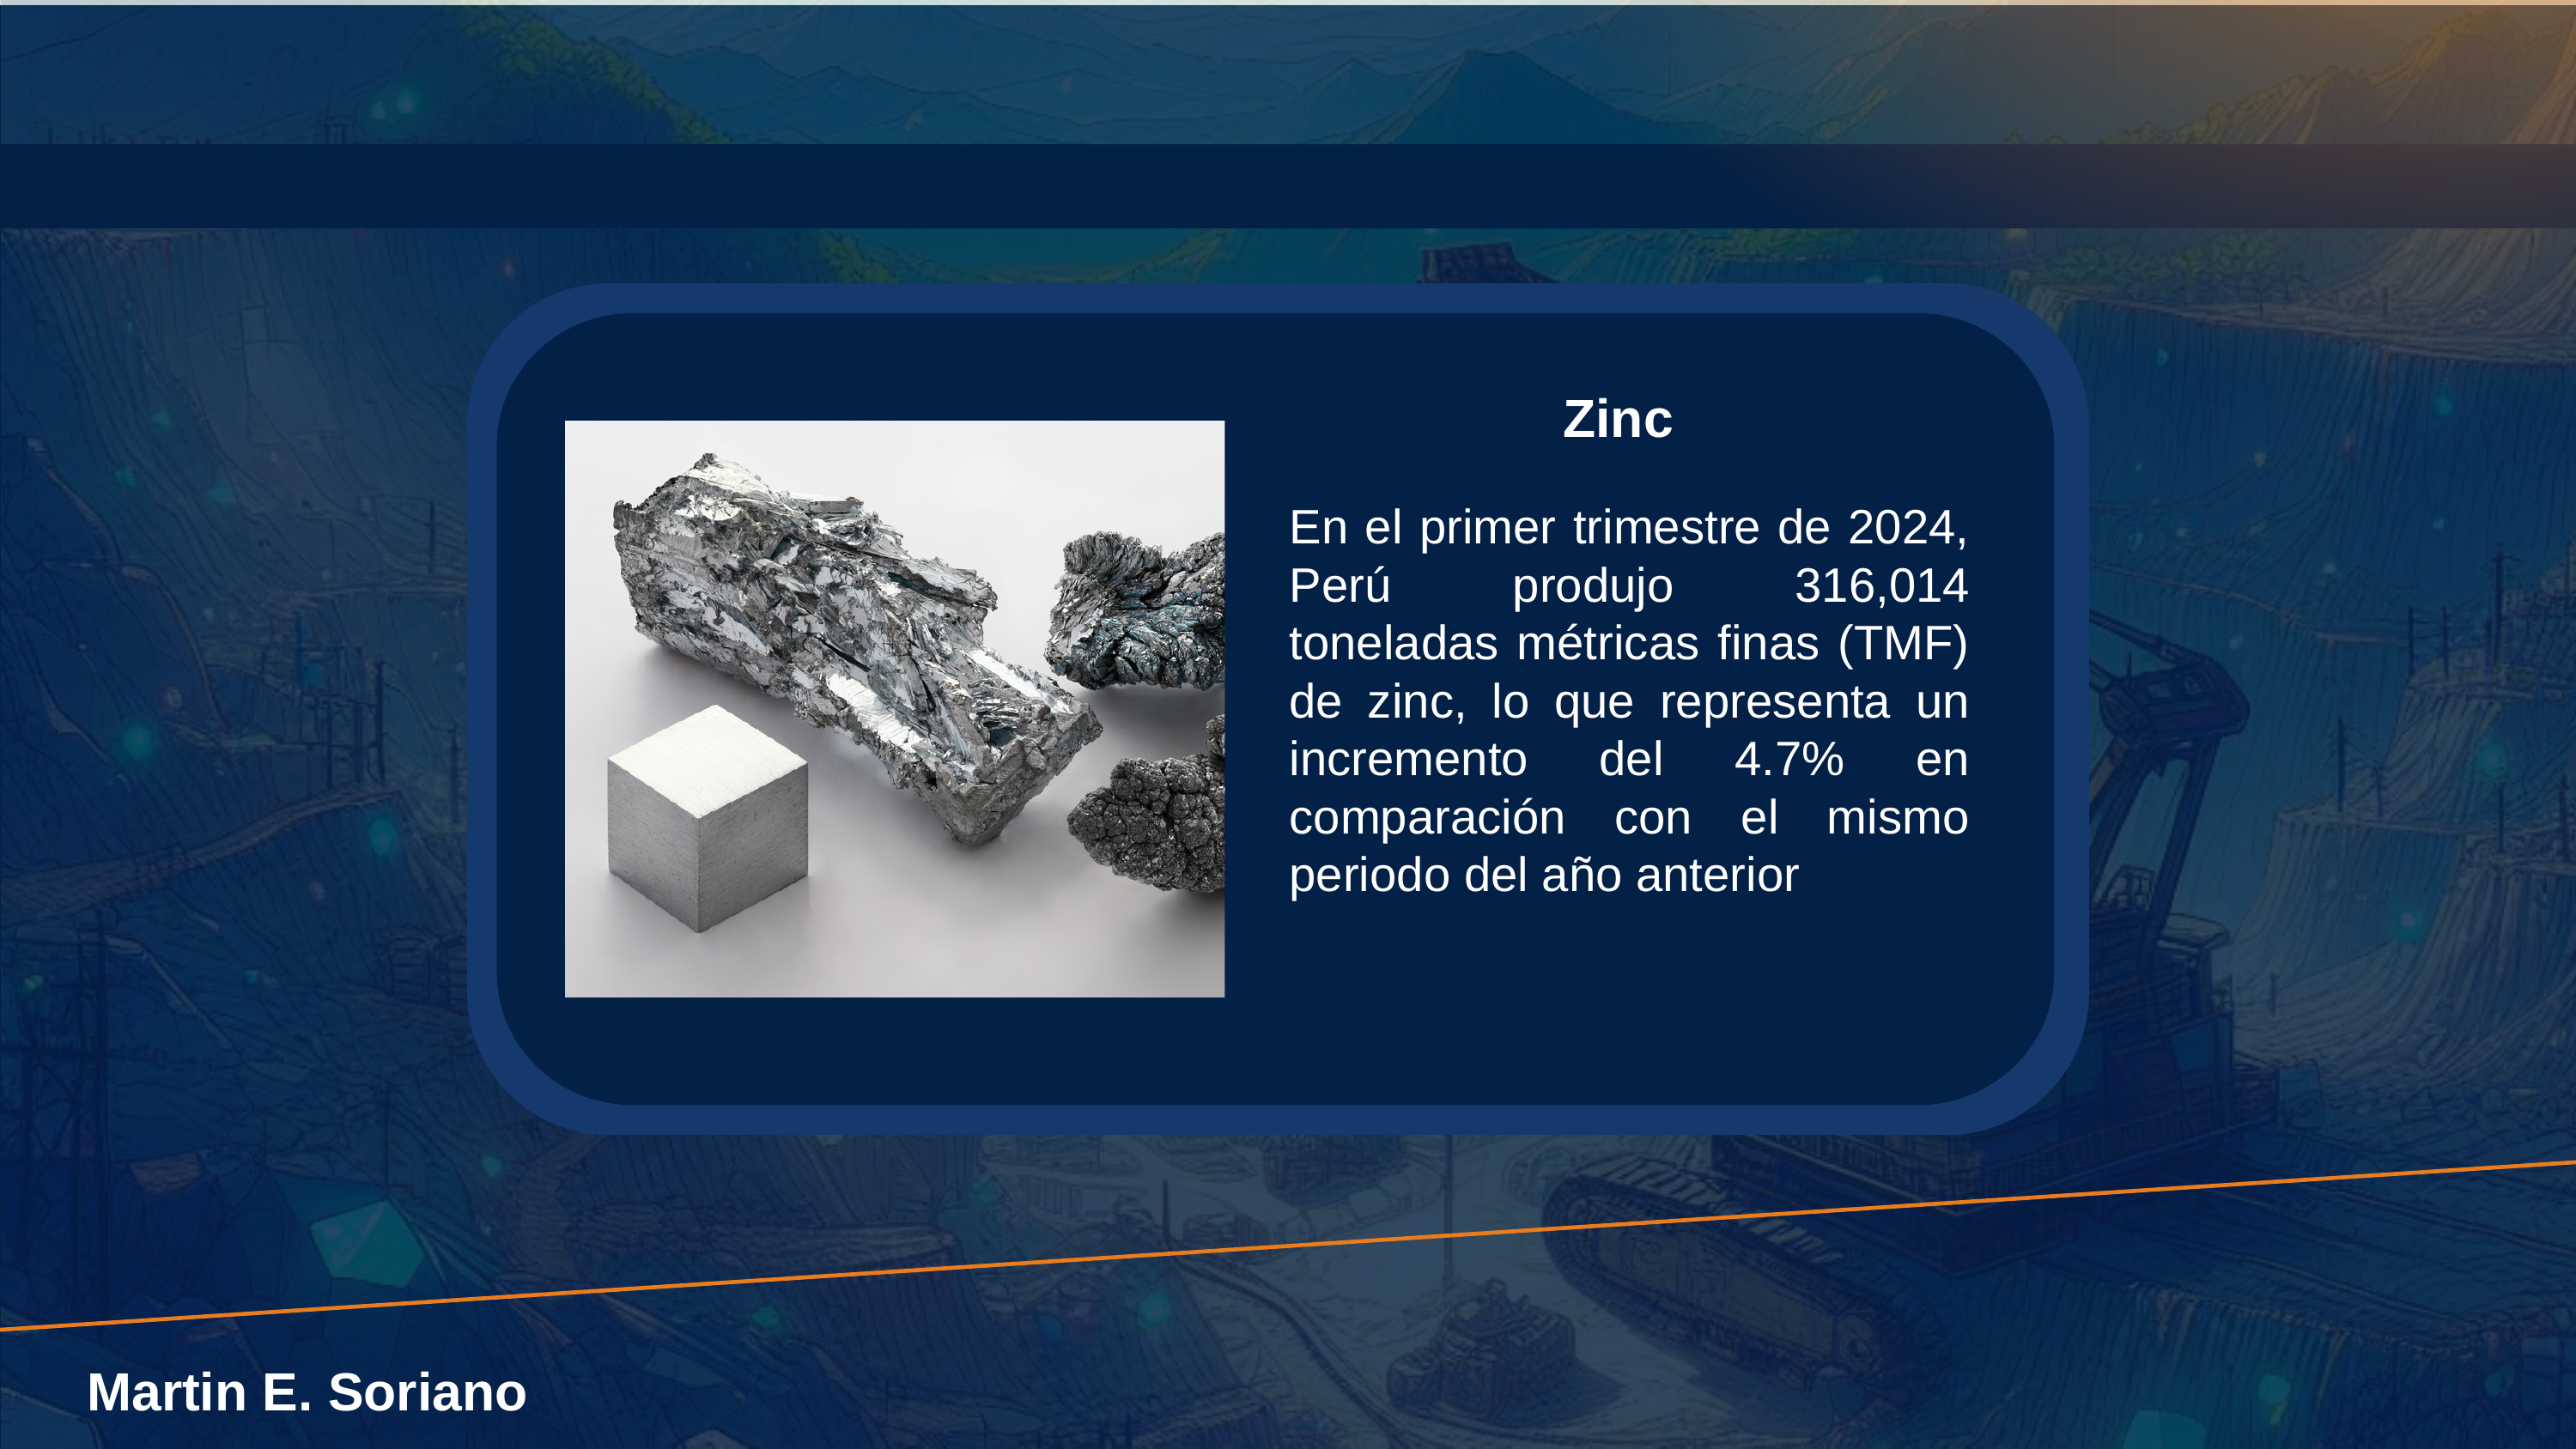

Zinc

En el primer trimestre de 2024, Perú produjo 316,014 toneladas métricas finas (TMF) de zinc, lo que representa un incremento del 4.7% en comparación con el mismo periodo del año anterior
Plata

Martin E. Soriano